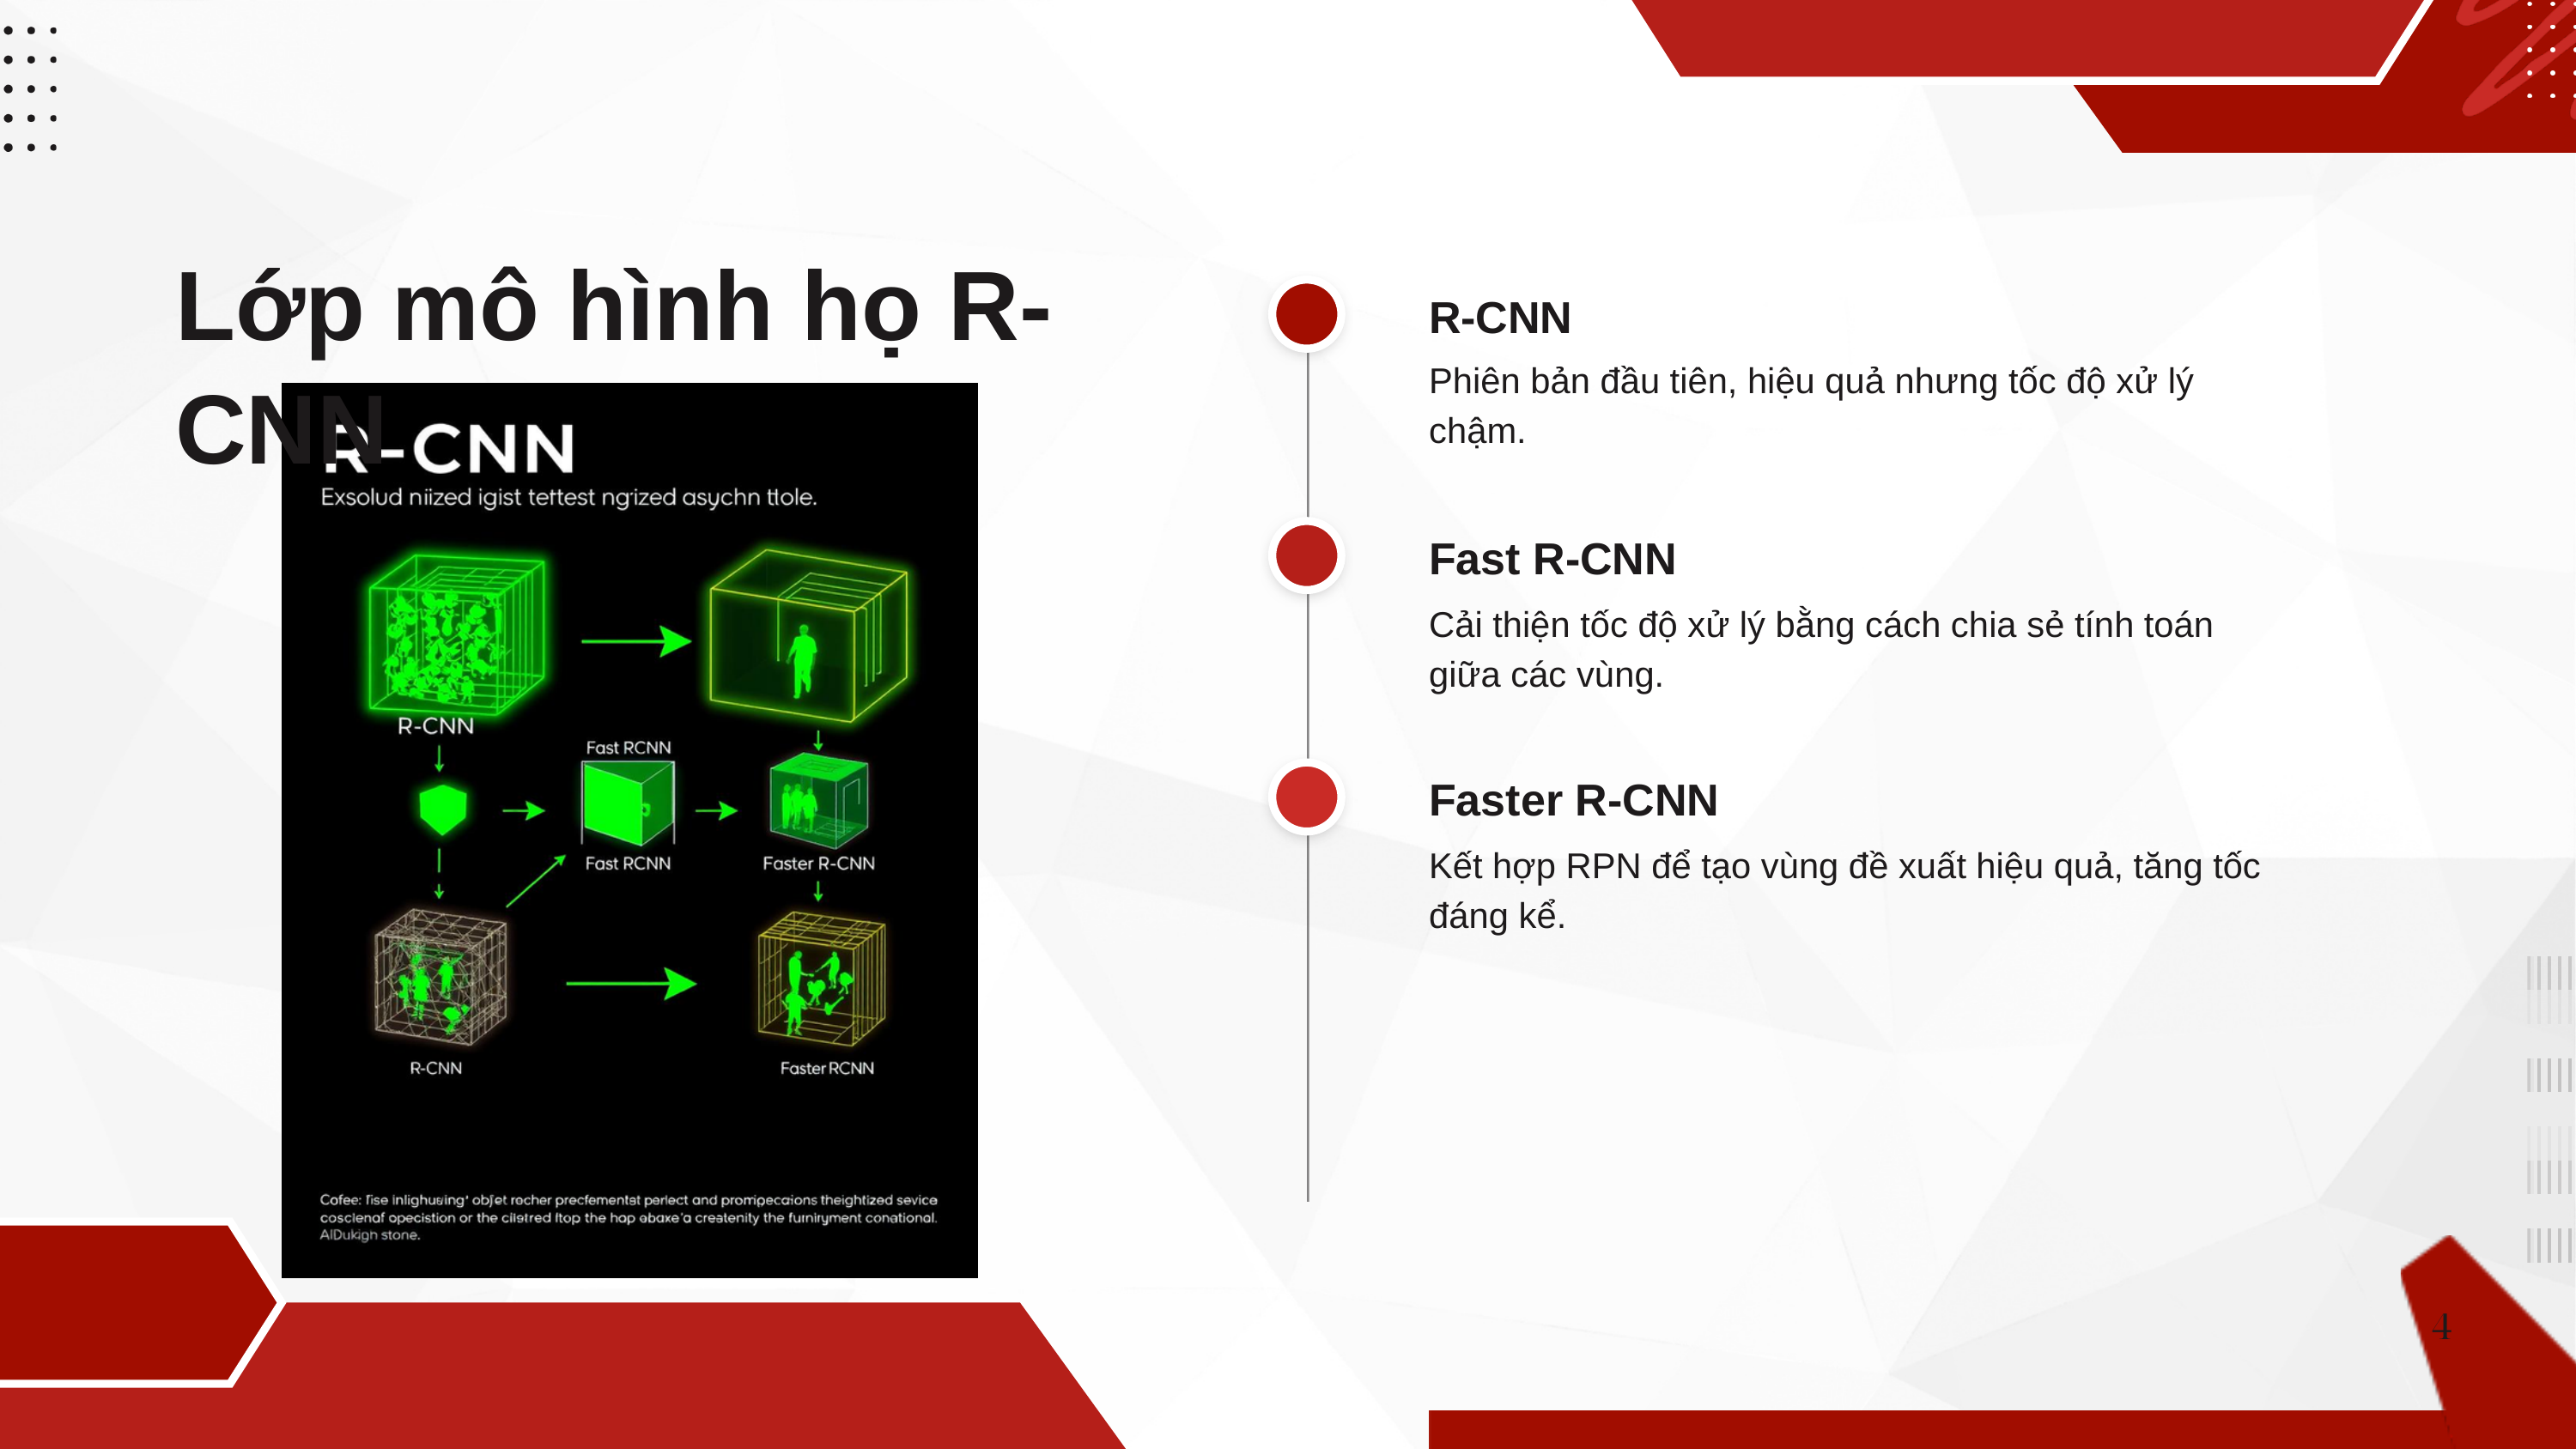

Lớp mô hình họ R-CNN

R-CNN
Phiên bản đầu tiên, hiệu quả nhưng tốc độ xử lý chậm.

Fast R-CNN
Cải thiện tốc độ xử lý bằng cách chia sẻ tính toán giữa các vùng.

Faster R-CNN
Kết hợp RPN để tạo vùng đề xuất hiệu quả, tăng tốc đáng kể.

4